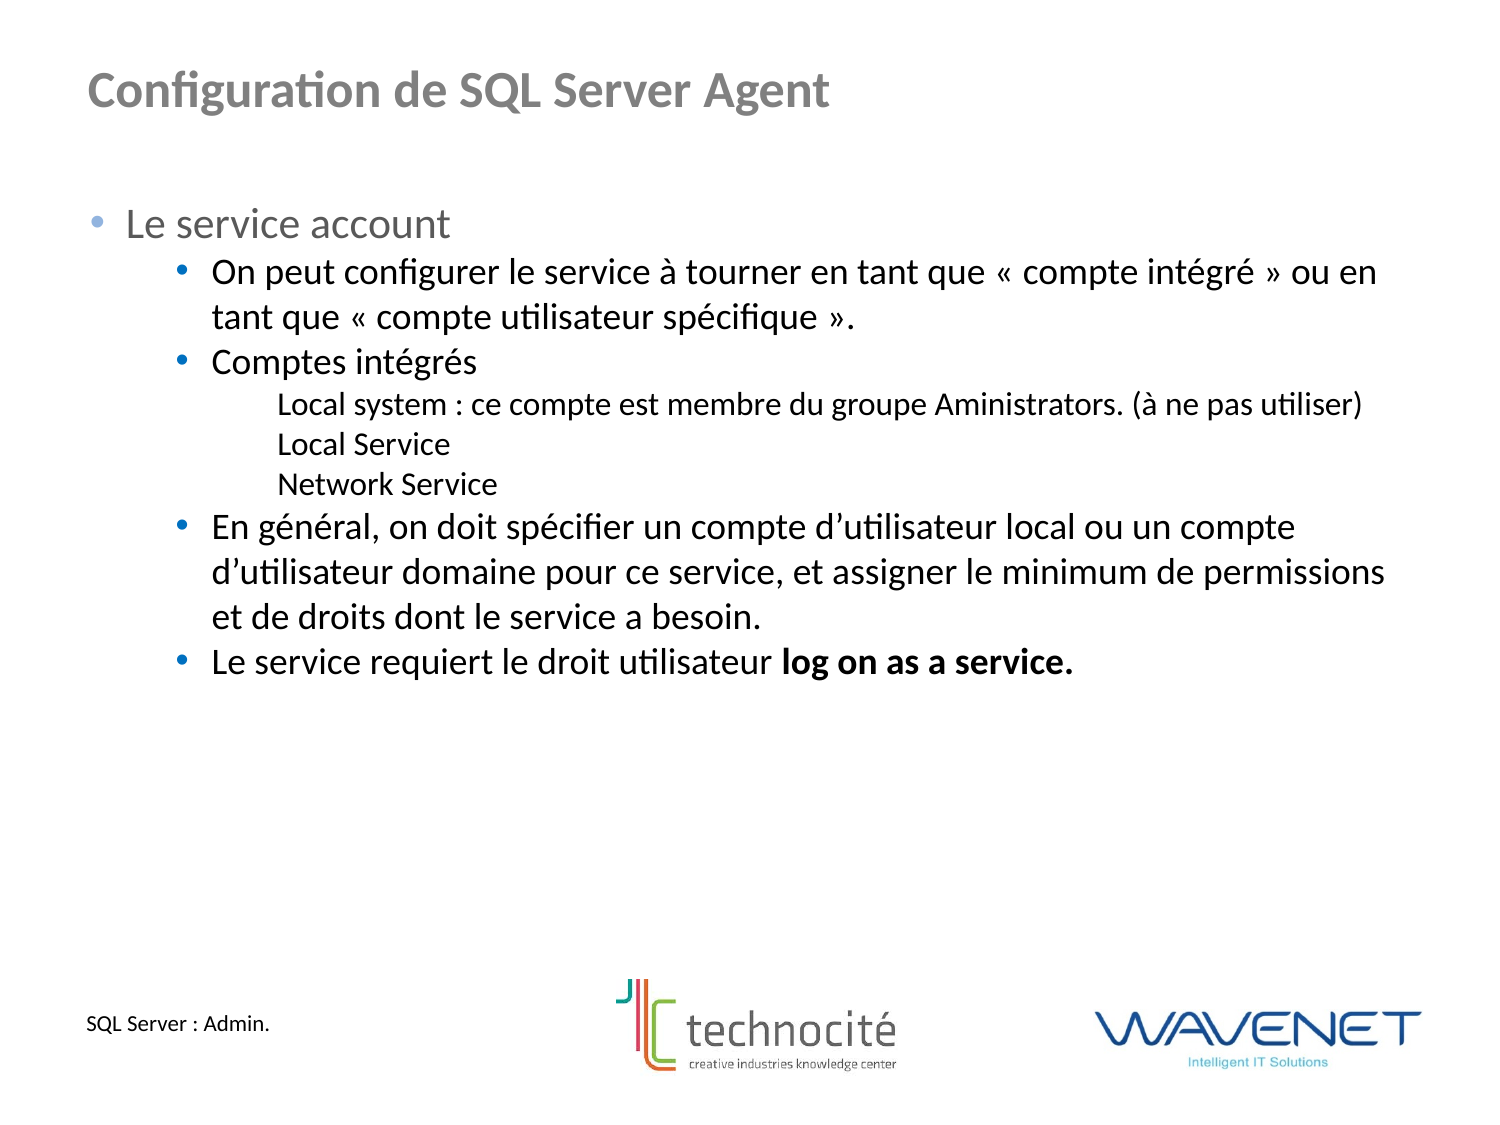

Configuration de SQL Server Agent
Le service account
On peut configurer le service à tourner en tant que « compte intégré » ou en tant que « compte utilisateur spécifique ».
Comptes intégrés
Local system : ce compte est membre du groupe Aministrators. (à ne pas utiliser)
Local Service
Network Service
En général, on doit spécifier un compte d’utilisateur local ou un compte d’utilisateur domaine pour ce service, et assigner le minimum de permissions et de droits dont le service a besoin.
Le service requiert le droit utilisateur log on as a service.
SQL Server : Admin.